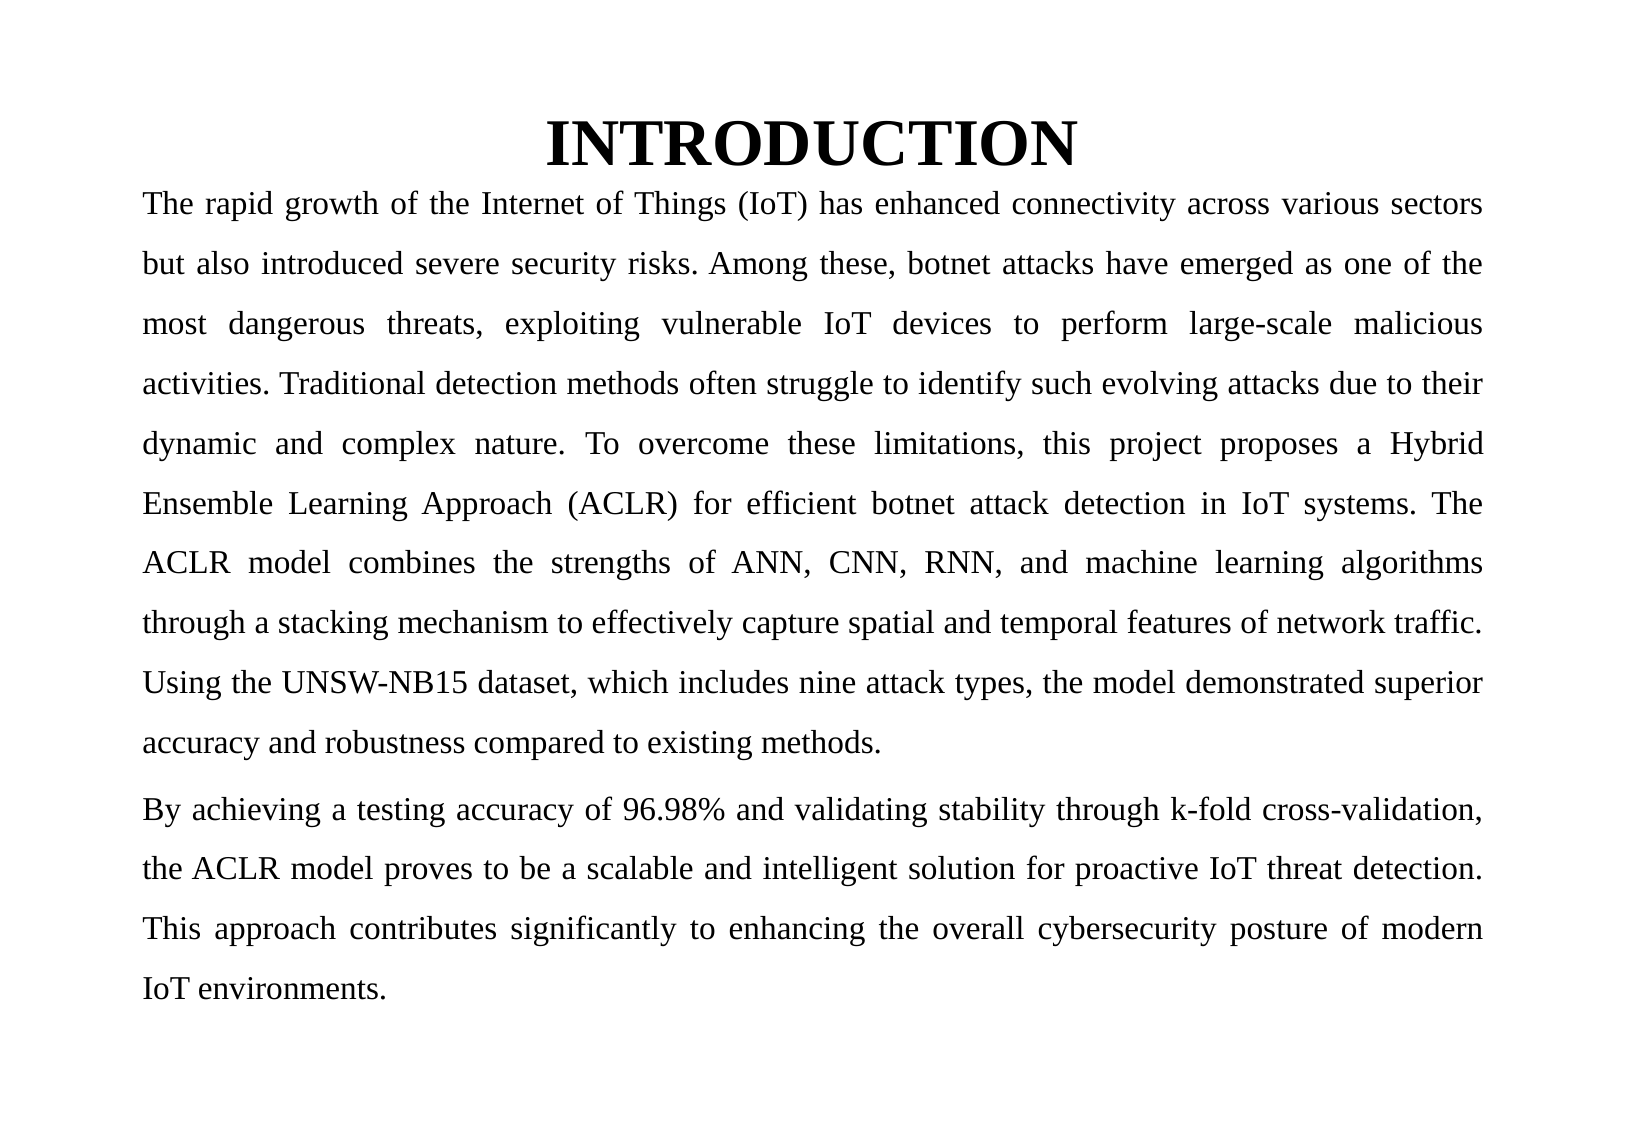

# INTRODUCTION

The rapid growth of the Internet of Things (IoT) has enhanced connectivity across various sectors but also introduced severe security risks. Among these, botnet attacks have emerged as one of the most dangerous threats, exploiting vulnerable IoT devices to perform large-scale malicious activities. Traditional detection methods often struggle to identify such evolving attacks due to their dynamic and complex nature. To overcome these limitations, this project proposes a Hybrid Ensemble Learning Approach (ACLR) for efficient botnet attack detection in IoT systems. The ACLR model combines the strengths of ANN, CNN, RNN, and machine learning algorithms through a stacking mechanism to effectively capture spatial and temporal features of network traffic. Using the UNSW-NB15 dataset, which includes nine attack types, the model demonstrated superior accuracy and robustness compared to existing methods.
By achieving a testing accuracy of 96.98% and validating stability through k-fold cross-validation, the ACLR model proves to be a scalable and intelligent solution for proactive IoT threat detection. This approach contributes significantly to enhancing the overall cybersecurity posture of modern IoT environments.